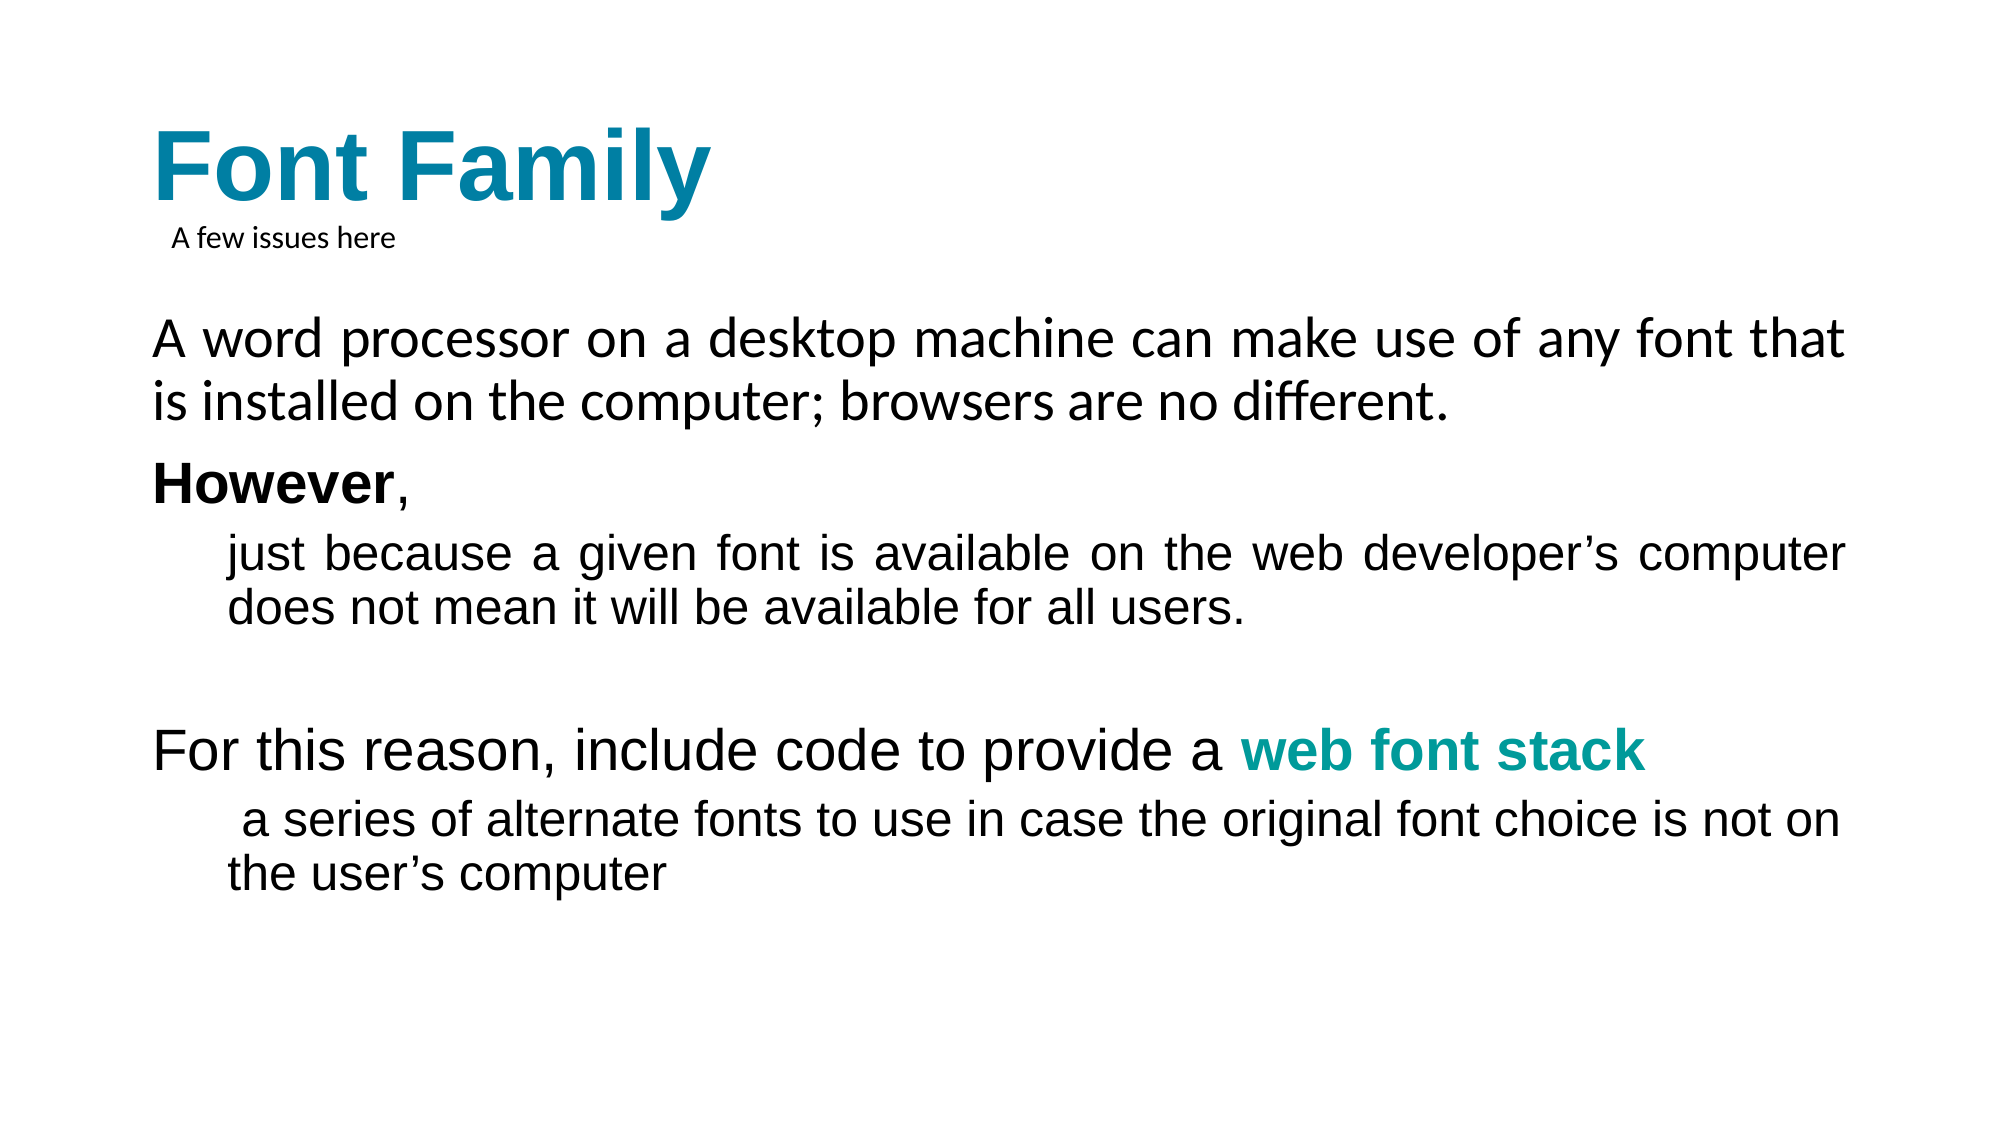

# Font Family
A few issues here
A word processor on a desktop machine can make use of any font that is installed on the computer; browsers are no different.
However,
just because a given font is available on the web developer’s computer does not mean it will be available for all users.

For this reason, include code to provide a web font stack
 a series of alternate fonts to use in case the original font choice is not on the user’s computer